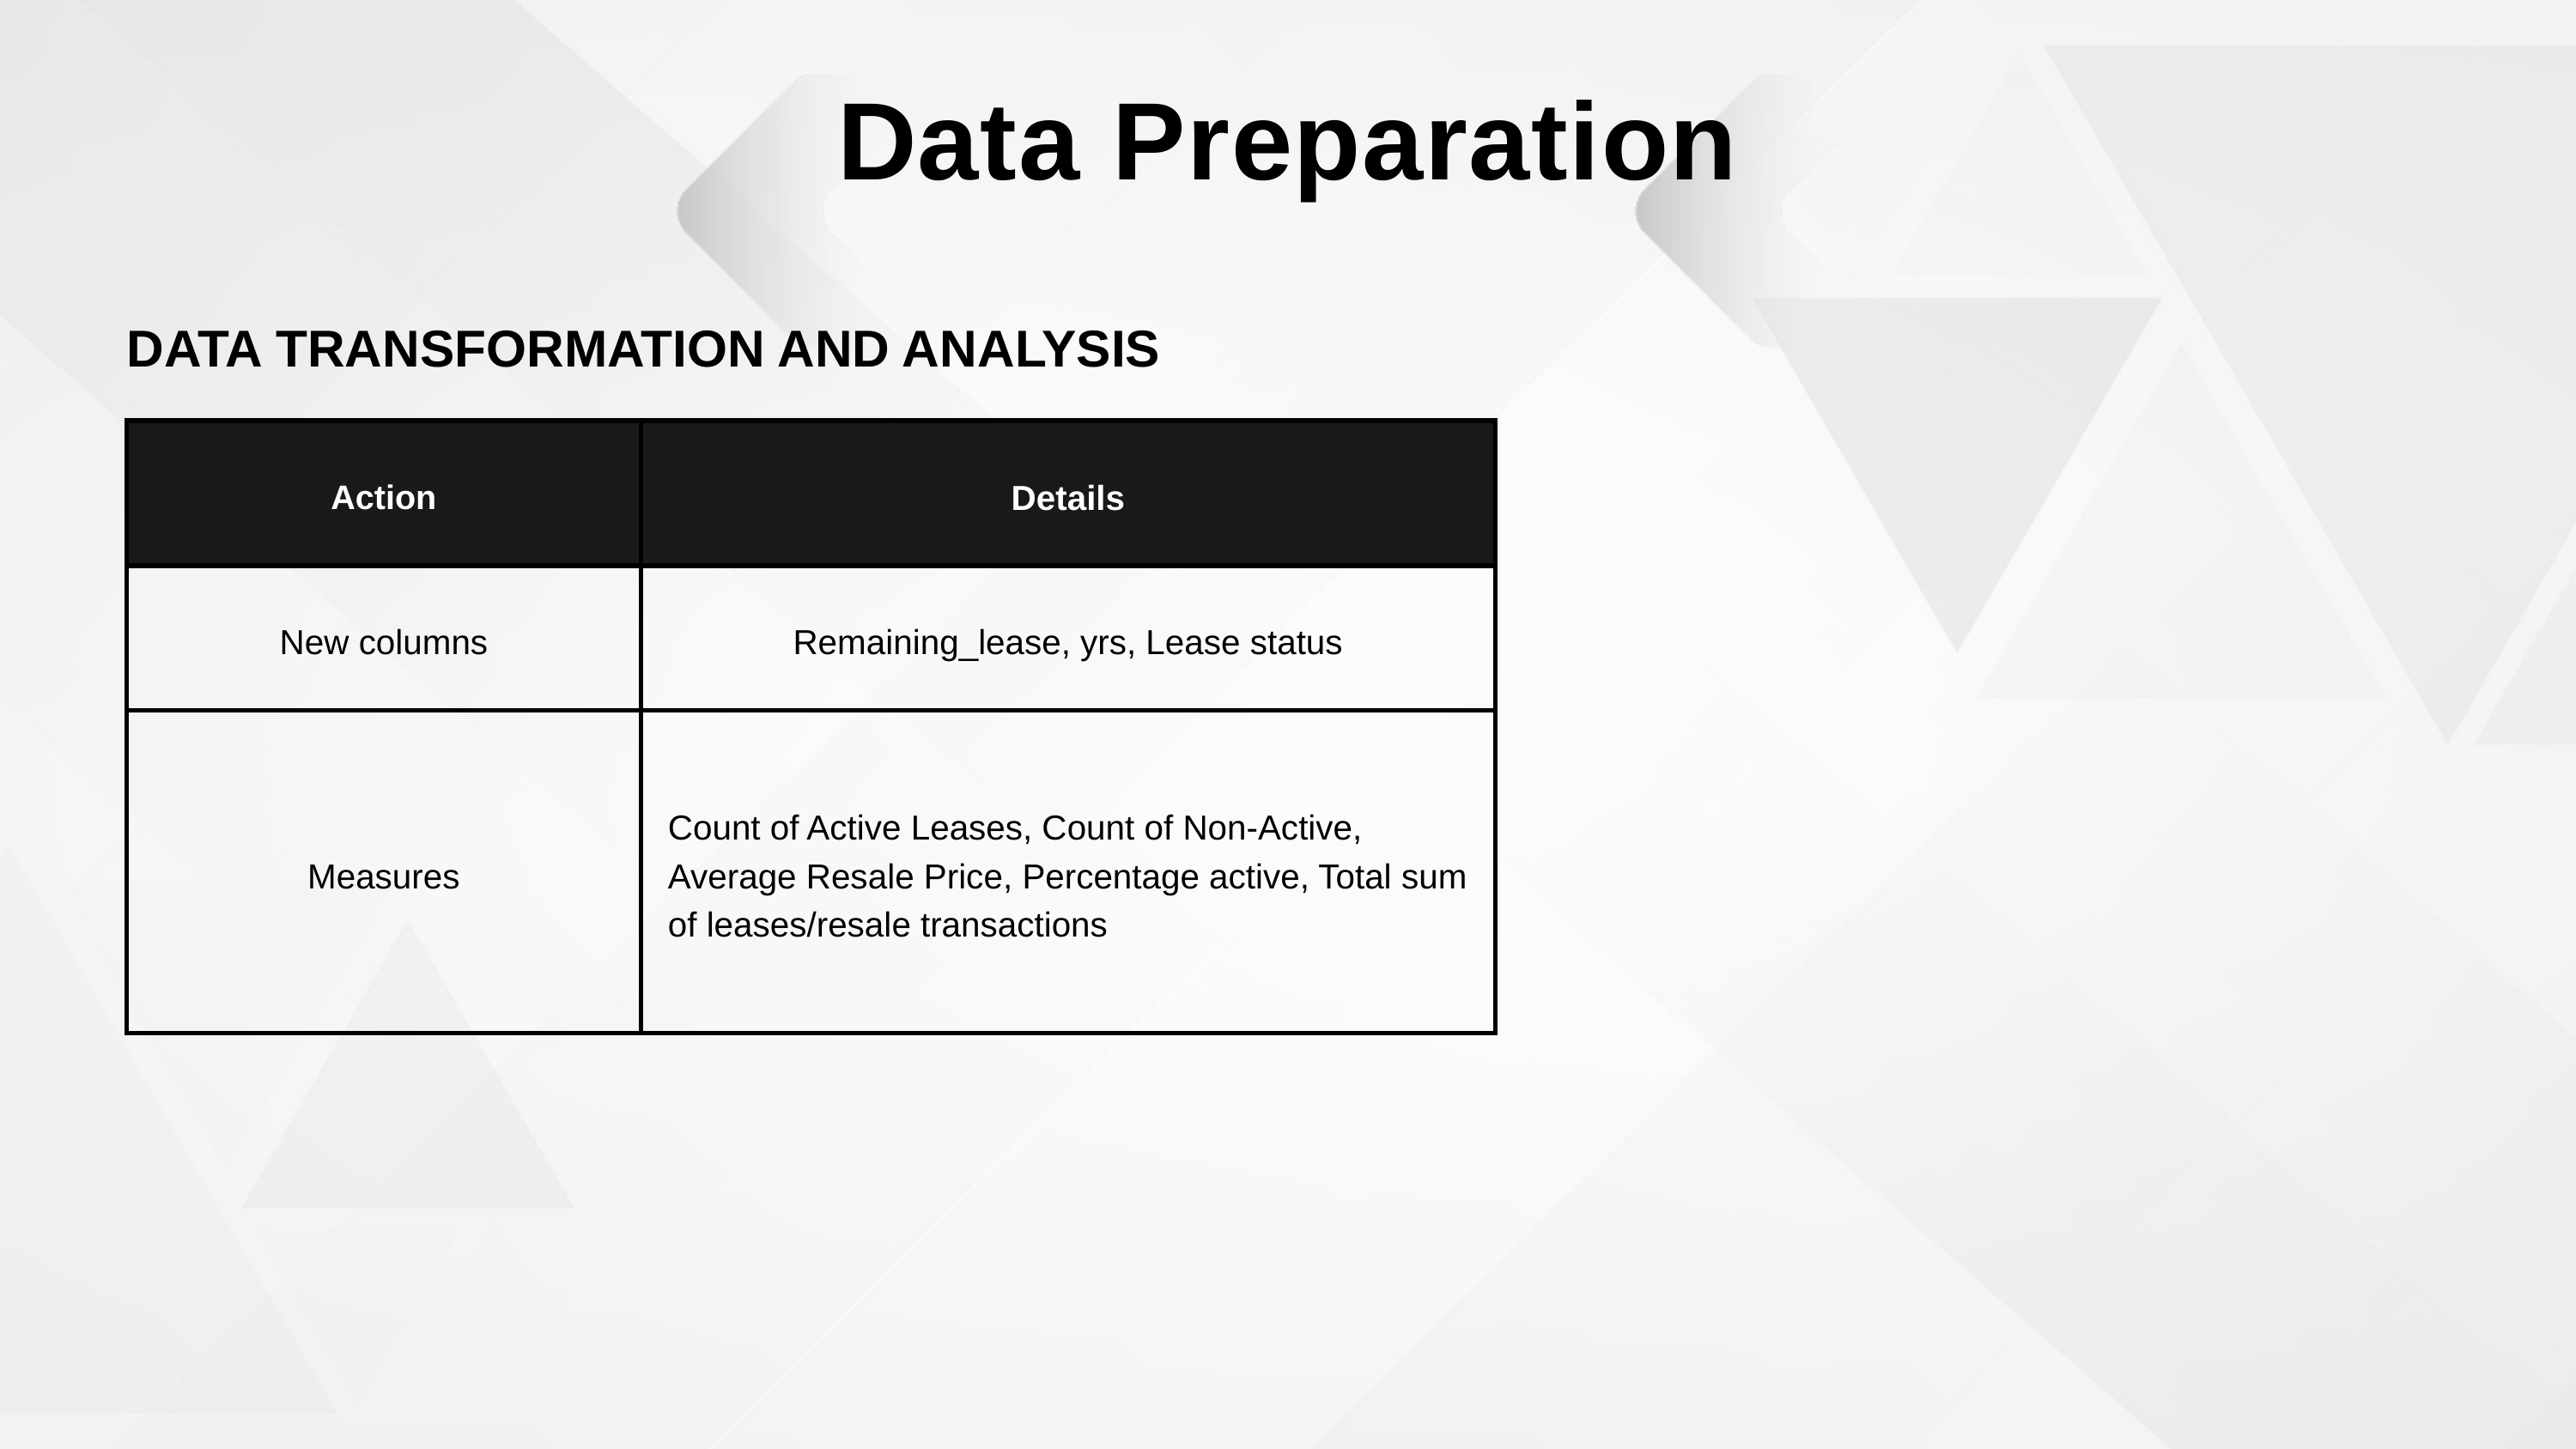

Data Preparation
DATA TRANSFORMATION AND ANALYSIS
| Action | Details |
| --- | --- |
| New columns | Remaining\_lease, yrs, Lease status |
| Measures | Count of Active Leases, Count of Non-Active, Average Resale Price, Percentage active, Total sum of leases/resale transactions |